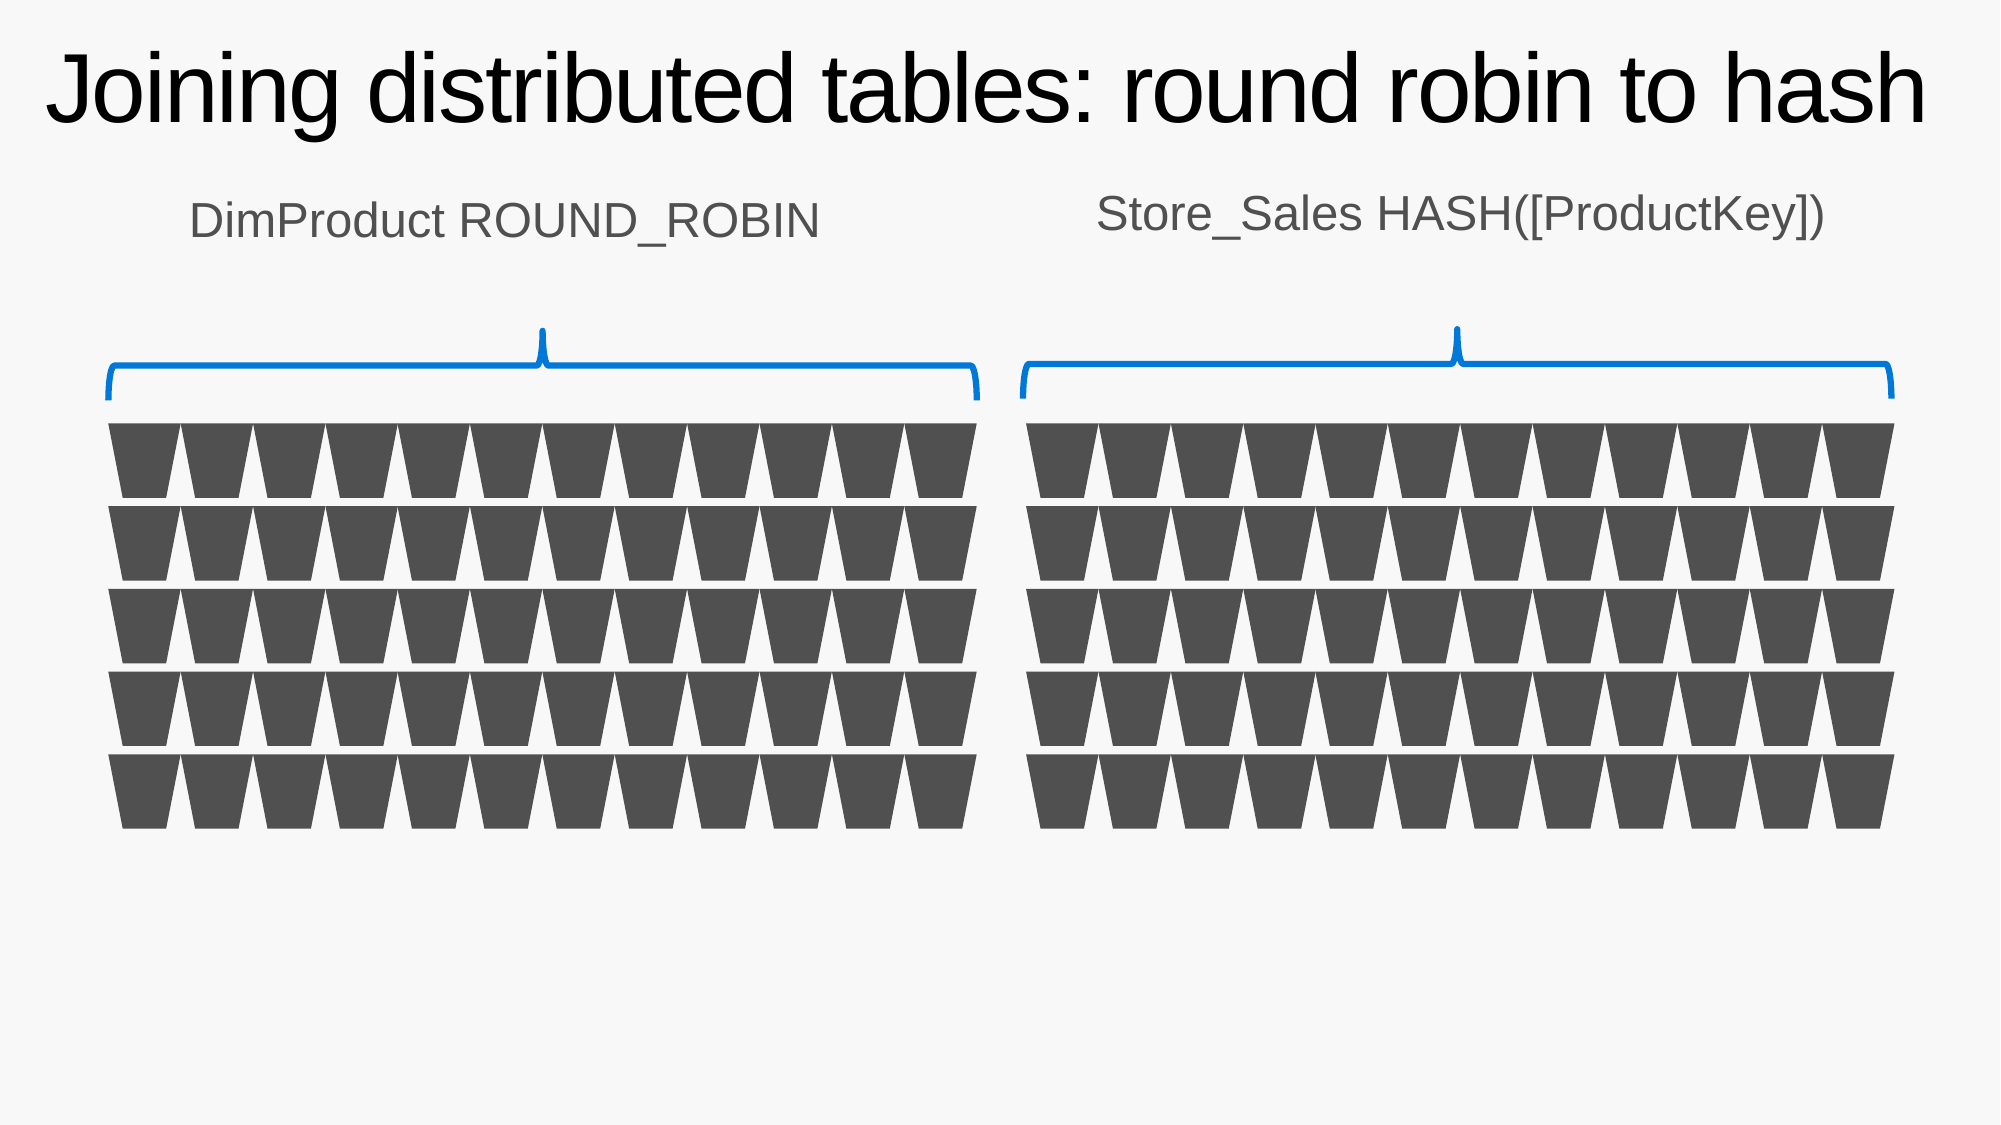

# Joining distributed tables: round robin to hash
Store_Sales HASH([ProductKey])

DimProduct ROUND_ROBIN